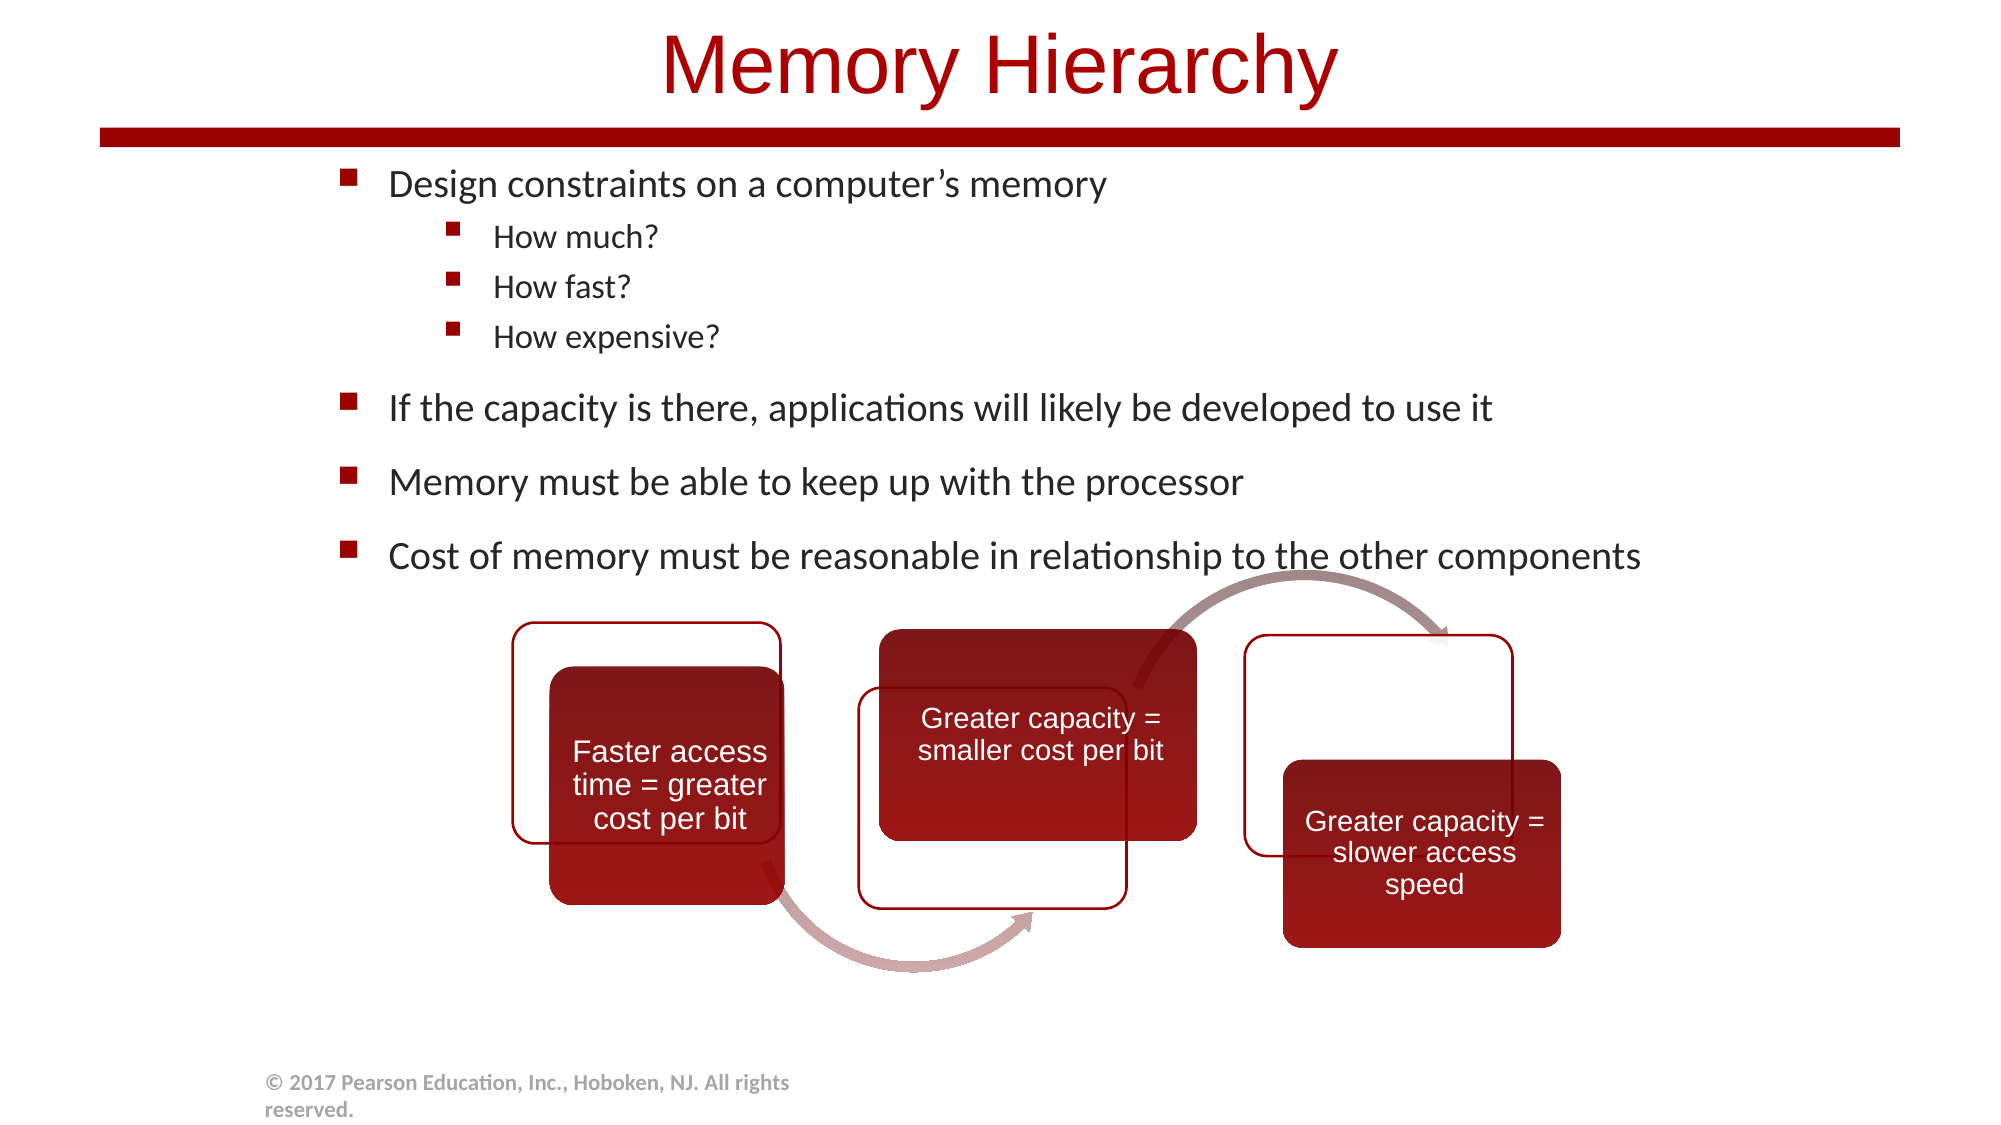

# Memory Hierarchy
Design constraints on a computer’s memory
How much?
How fast?
How expensive?
If the capacity is there, applications will likely be developed to use it
Memory must be able to keep up with the processor
Cost of memory must be reasonable in relationship to the other components
Faster access time = greater cost per bit
Greater capacity = smaller cost per bit
Greater capacity = slower access speed
© 2017 Pearson Education, Inc., Hoboken, NJ. All rights reserved.